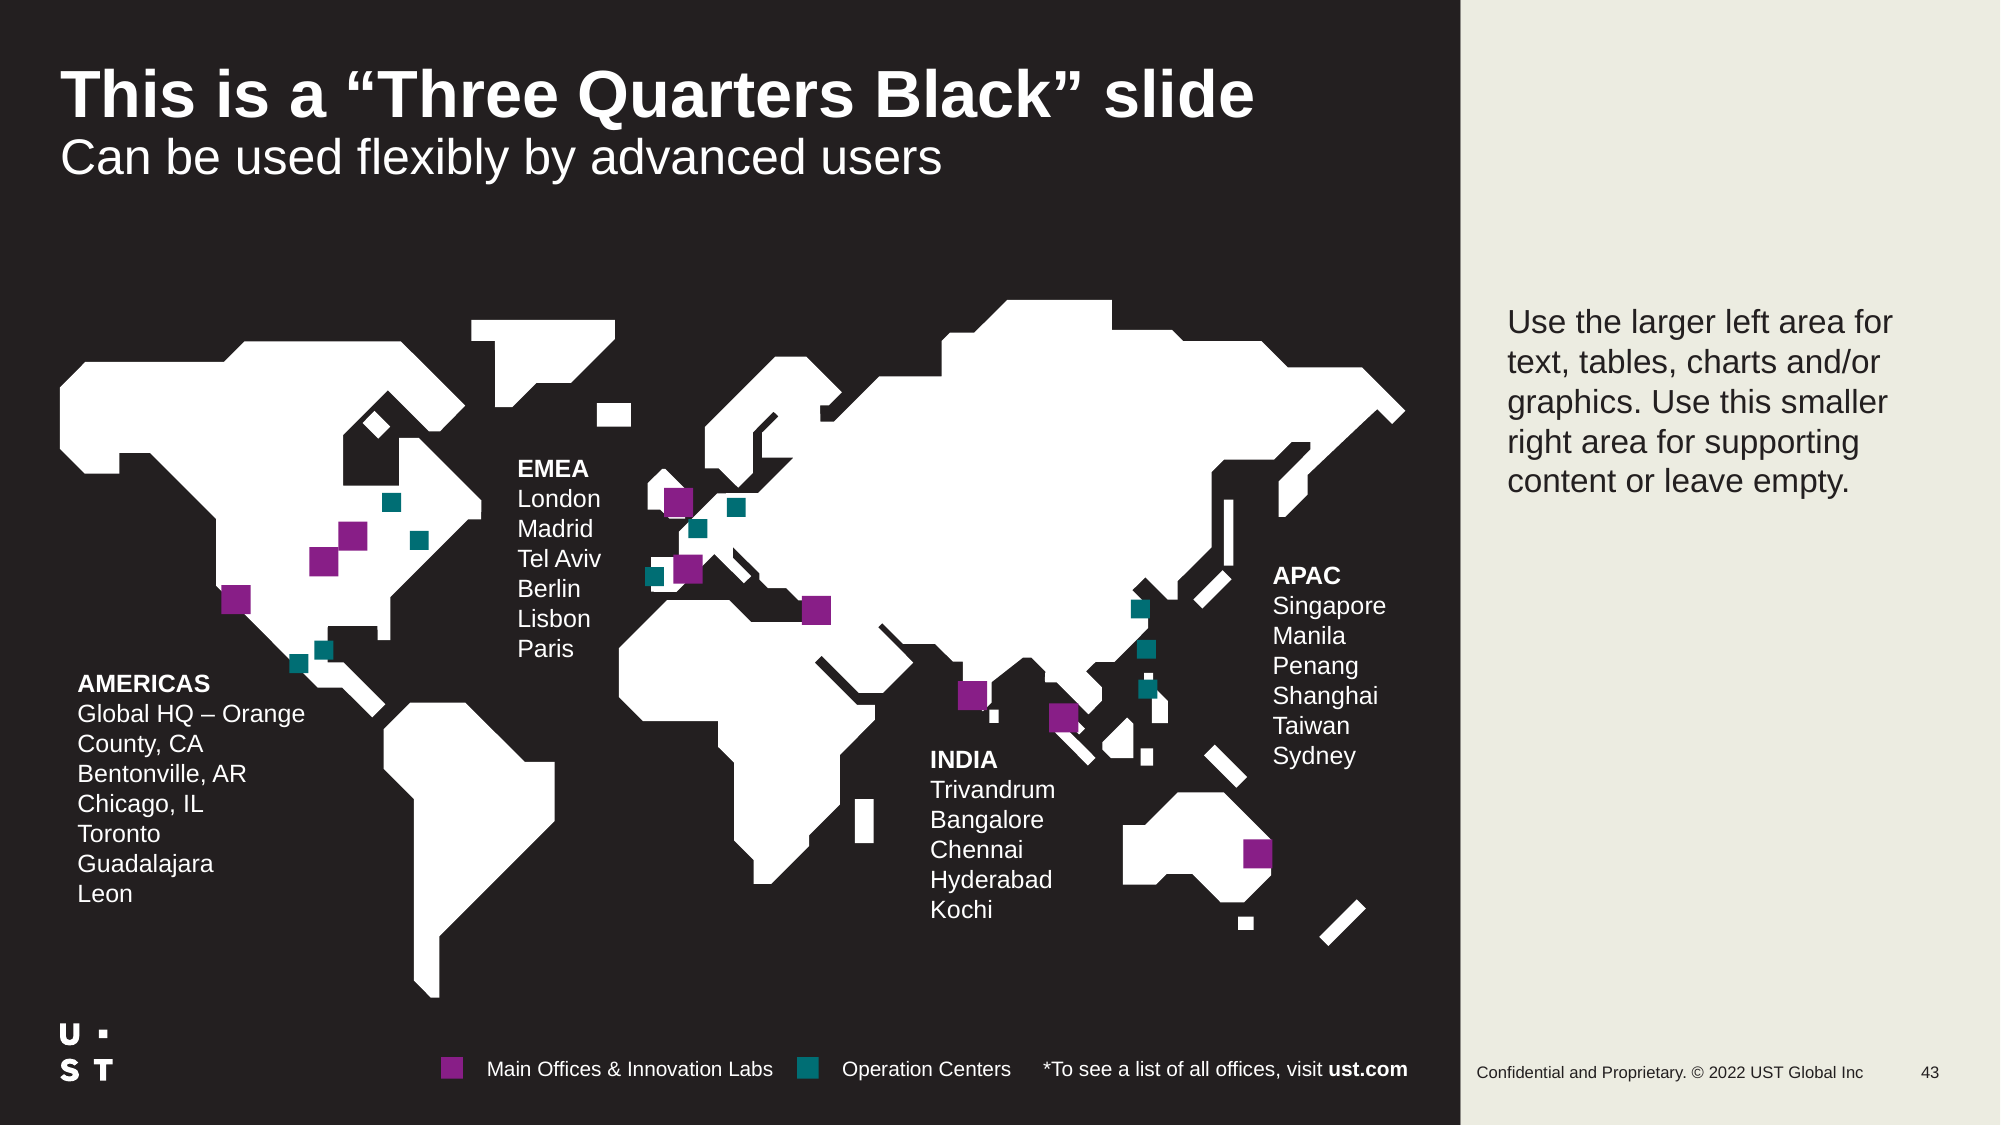

# This is a “Three Quarters Black” slide Can be used flexibly by advanced users

Use the larger left area for text, tables, charts and/or graphics. Use this smaller right area for supporting content or leave empty.

EMEA
London
Madrid
Tel Aviv
Berlin
Lisbon
Paris

APAC
Singapore
Manila
Penang
Shanghai
Taiwan
Sydney

AMERICAS
Global HQ – Orange County, CA
Bentonville, AR
Chicago, IL
Toronto
Guadalajara
Leon

INDIA
Trivandrum
Bangalore
Chennai
Hyderabad
Kochi

Main Offices & Innovation Labs
Operation Centers

*To see a list of all offices, visit ust.com